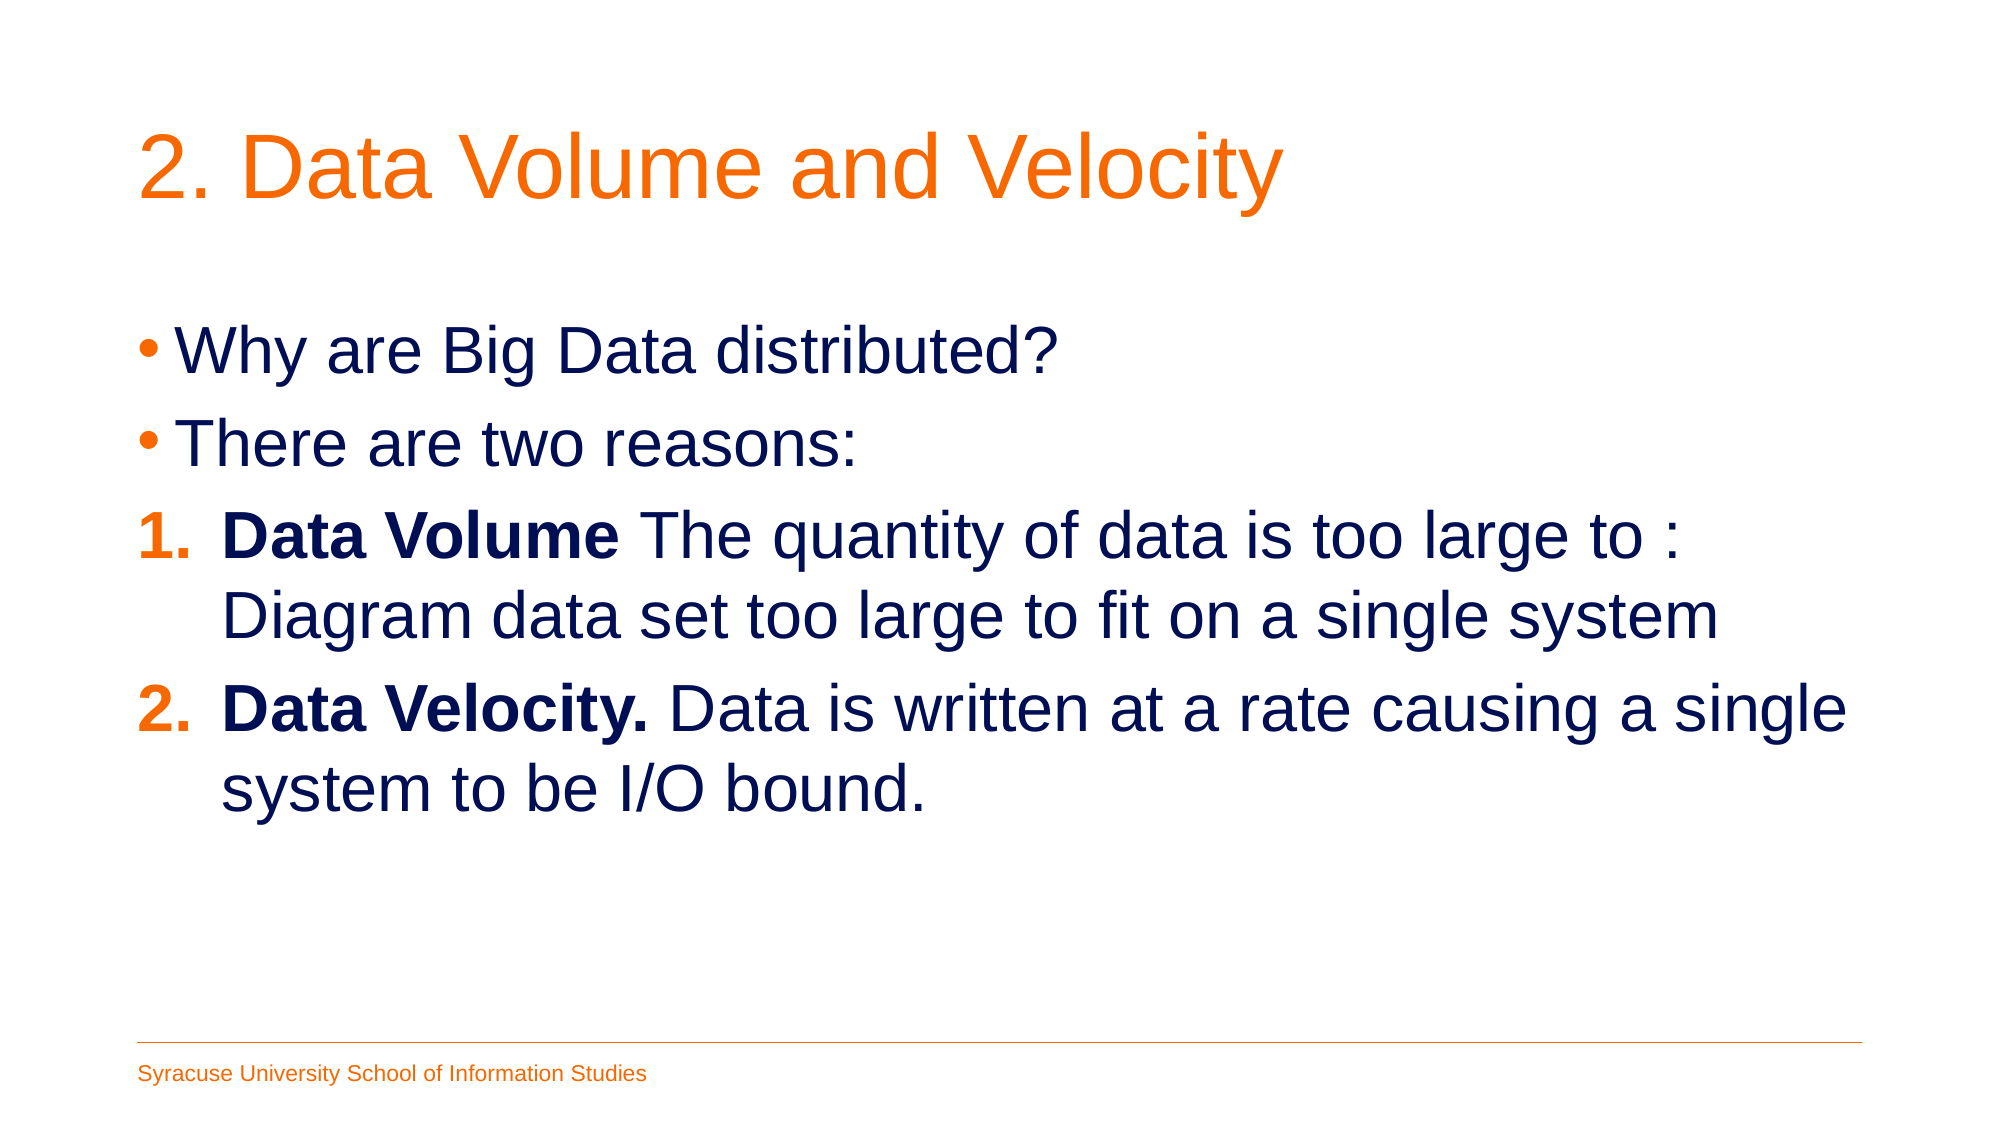

# 2. Data Volume and Velocity
Why are Big Data distributed?
There are two reasons:
Data Volume The quantity of data is too large to : Diagram data set too large to fit on a single system
Data Velocity. Data is written at a rate causing a single system to be I/O bound.